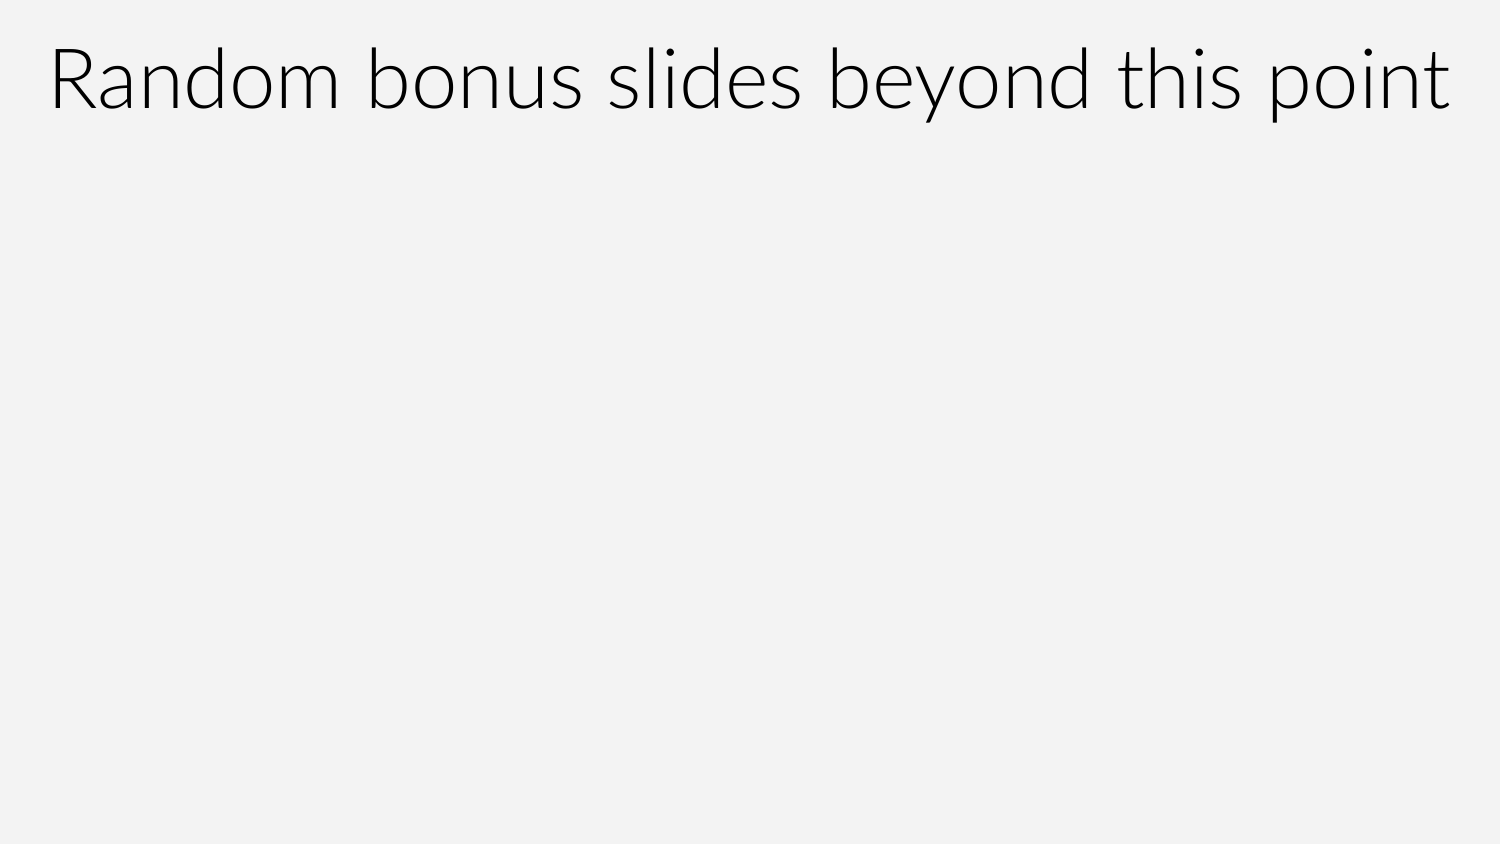

# Random bonus slides beyond this point